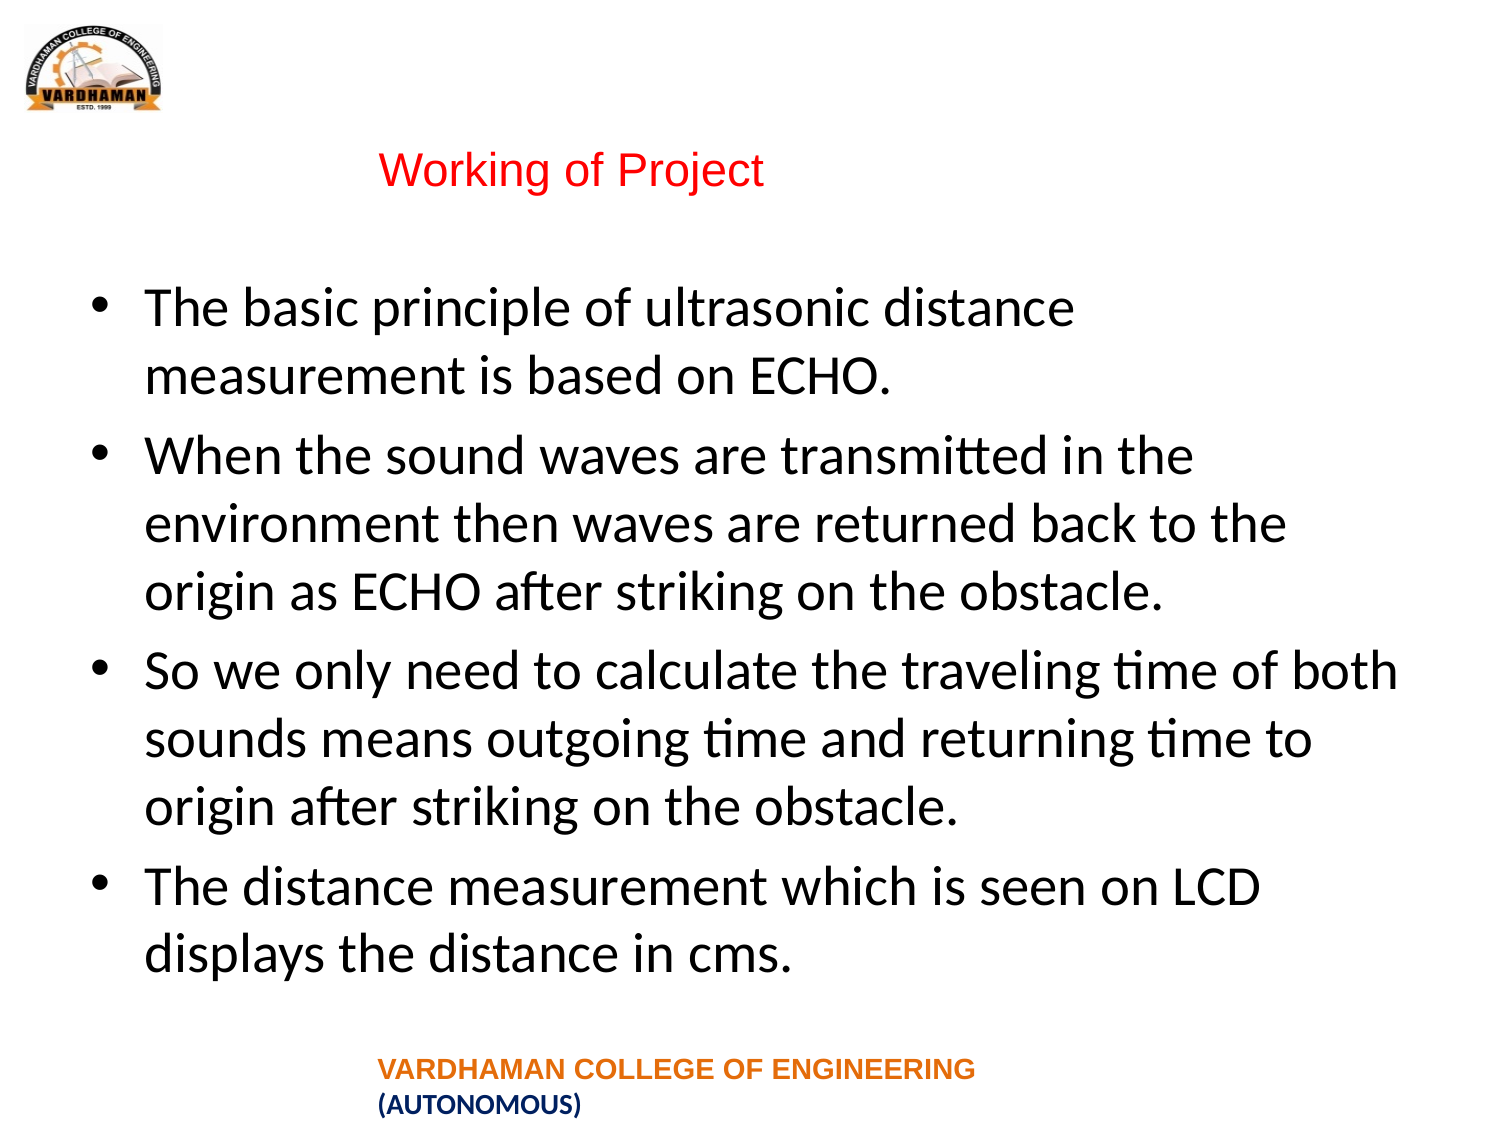

# Working of Project
The basic principle of ultrasonic distance measurement is based on ECHO.
When the sound waves are transmitted in the environment then waves are returned back to the origin as ECHO after striking on the obstacle.
So we only need to calculate the traveling time of both sounds means outgoing time and returning time to origin after striking on the obstacle.
The distance measurement which is seen on LCD displays the distance in cms.